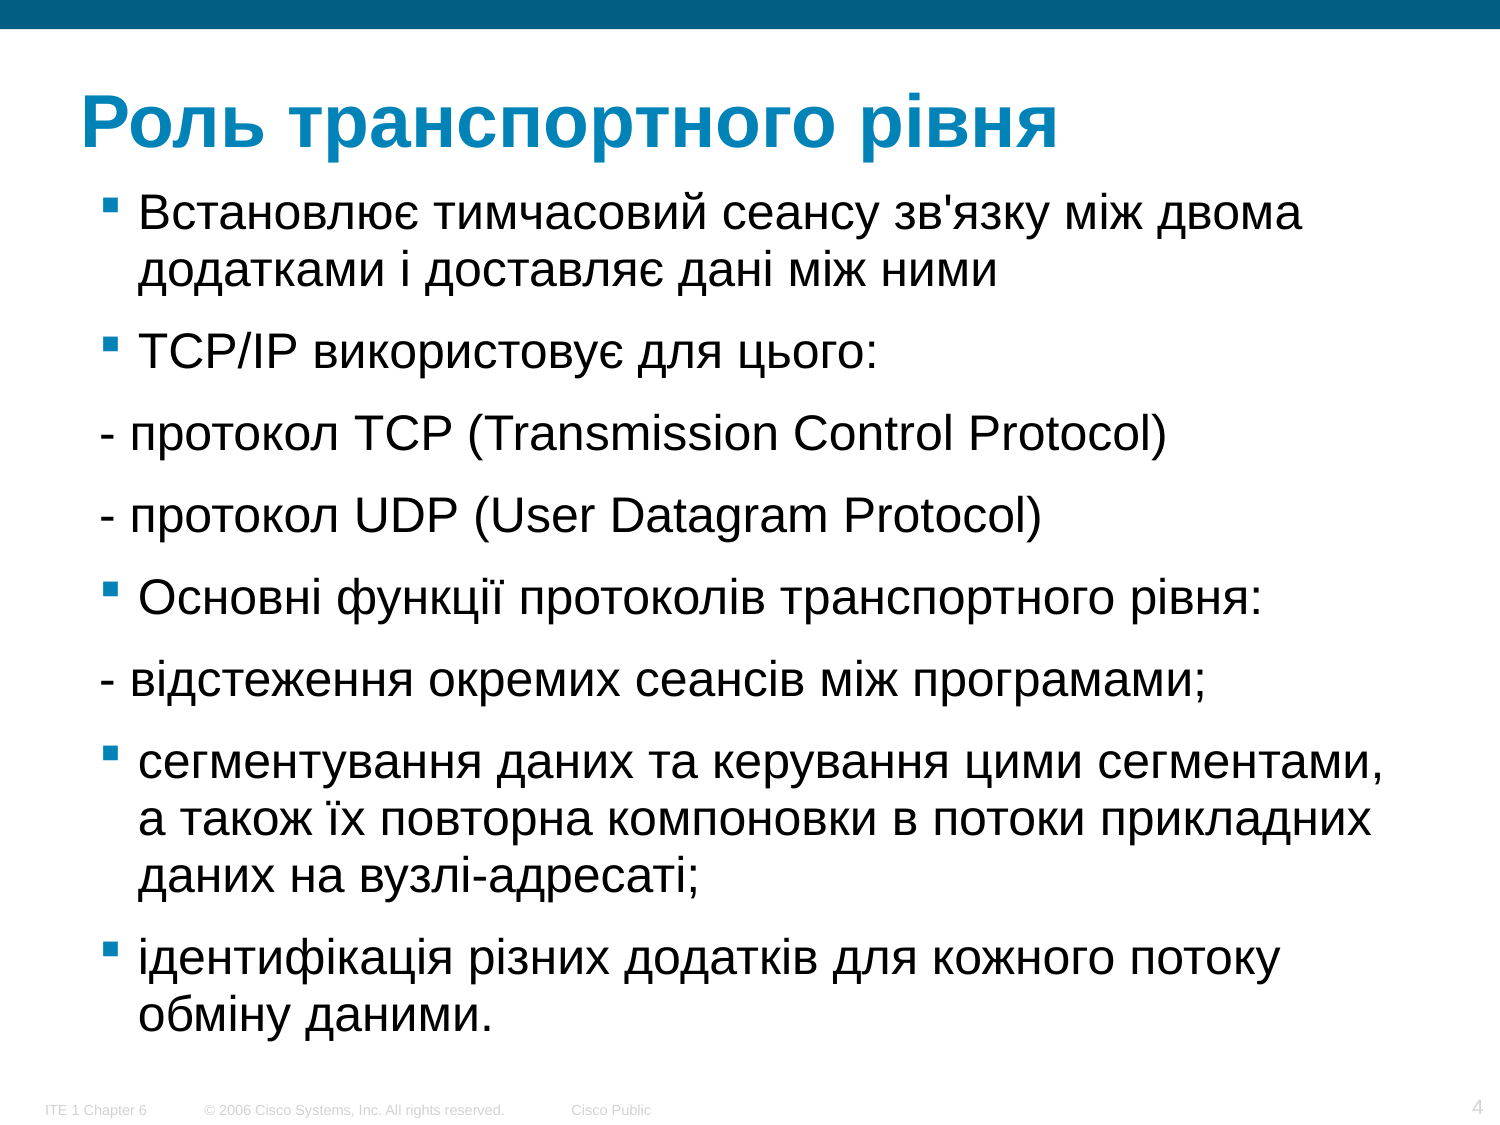

# Роль транспортного рівня
Встановлює тимчасовий сеансу зв'язку між двома додатками і доставляє дані між ними
TCP/IP використовує для цього:
- протокол TCP (Transmission Control Protocol)
- протокол UDP (User Datagram Protocol)
Основні функції протоколів транспортного рівня:
- відстеження окремих сеансів між програмами;
сегментування даних та керування цими сегментами, а також їх повторна компоновки в потоки прикладних даних на вузлі-адресаті;
ідентифікація різних додатків для кожного потоку обміну даними.